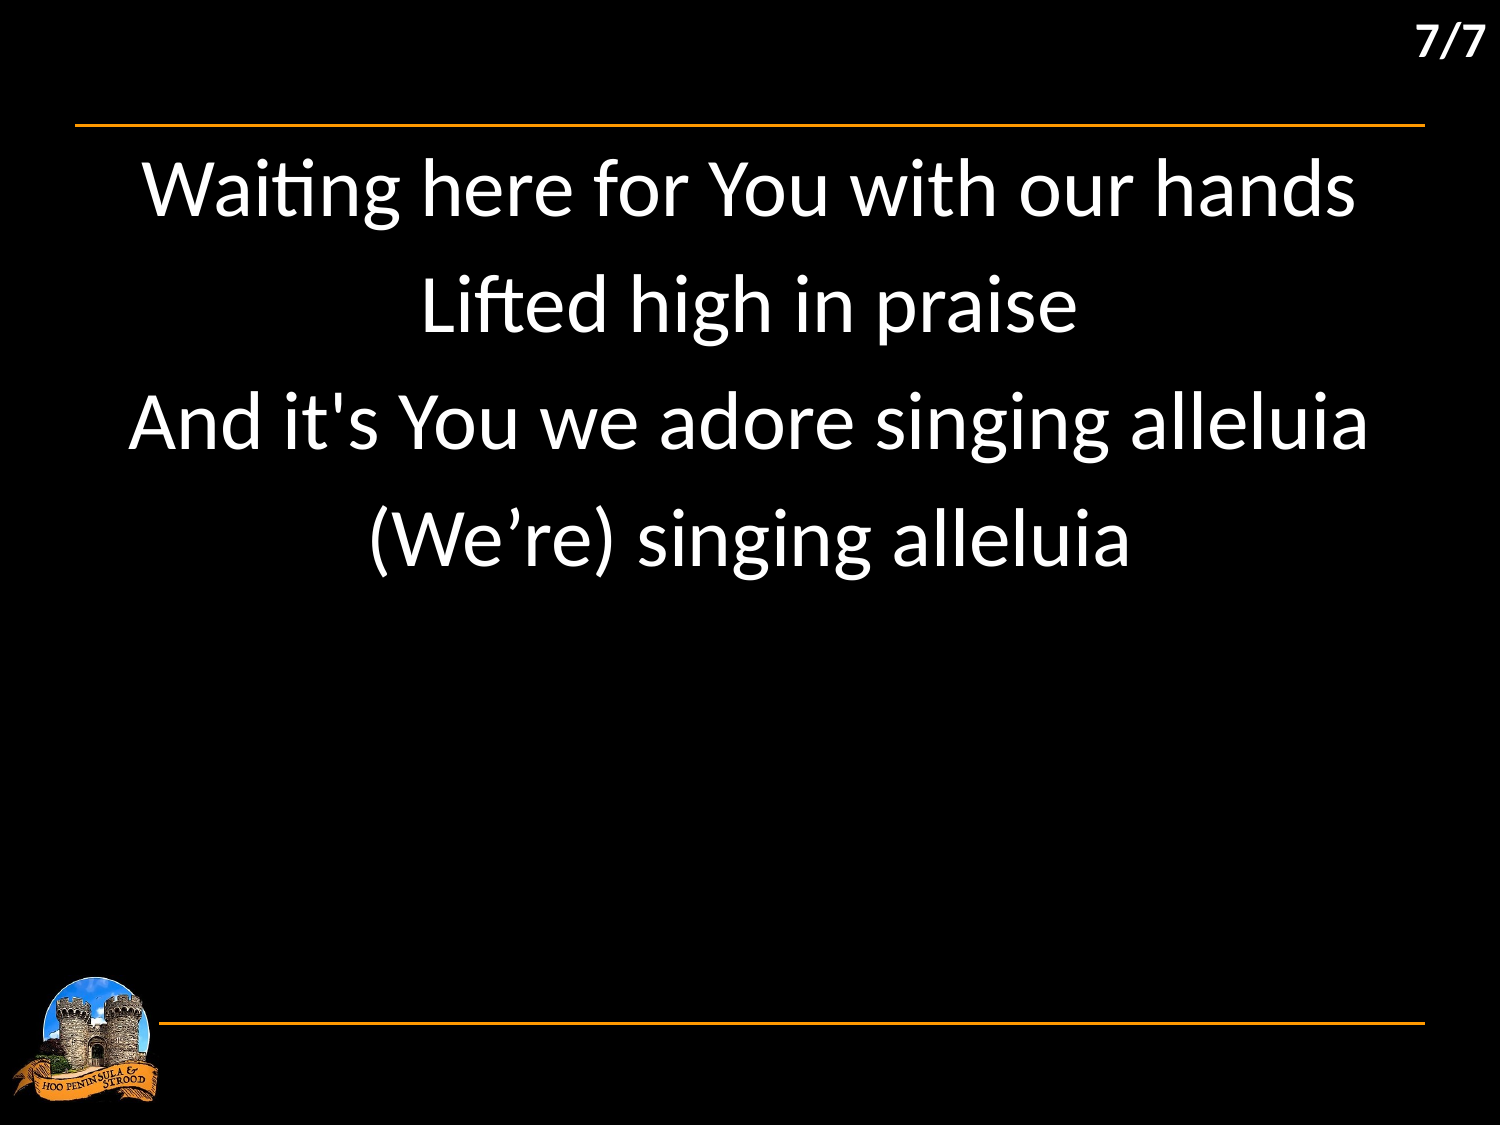

7/7
Waiting here for You with our hands
Lifted high in praise
And it's You we adore singing alleluia
(We’re) singing alleluia